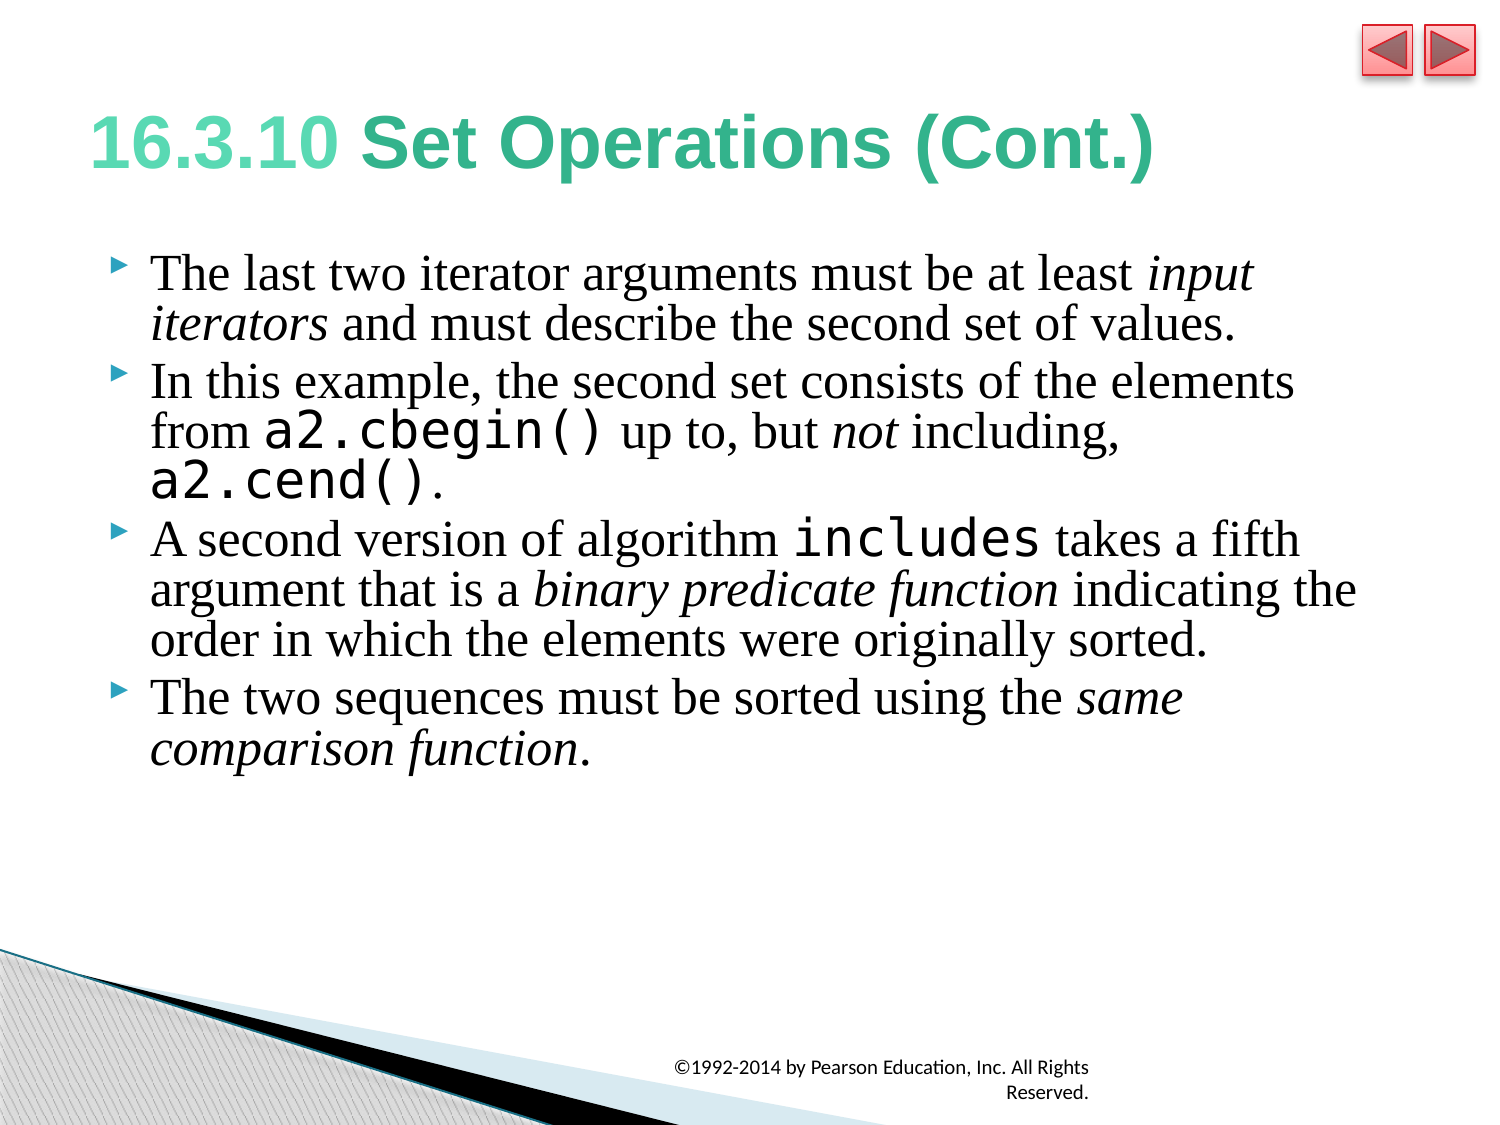

# 16.3.10 Set Operations (Cont.)
The last two iterator arguments must be at least input iterators and must describe the second set of values.
In this example, the second set consists of the elements from a2.cbegin() up to, but not including, a2.cend().
A second version of algorithm includes takes a fifth argument that is a binary predicate function indicating the order in which the elements were originally sorted.
The two sequences must be sorted using the same comparison function.
©1992-2014 by Pearson Education, Inc. All Rights Reserved.